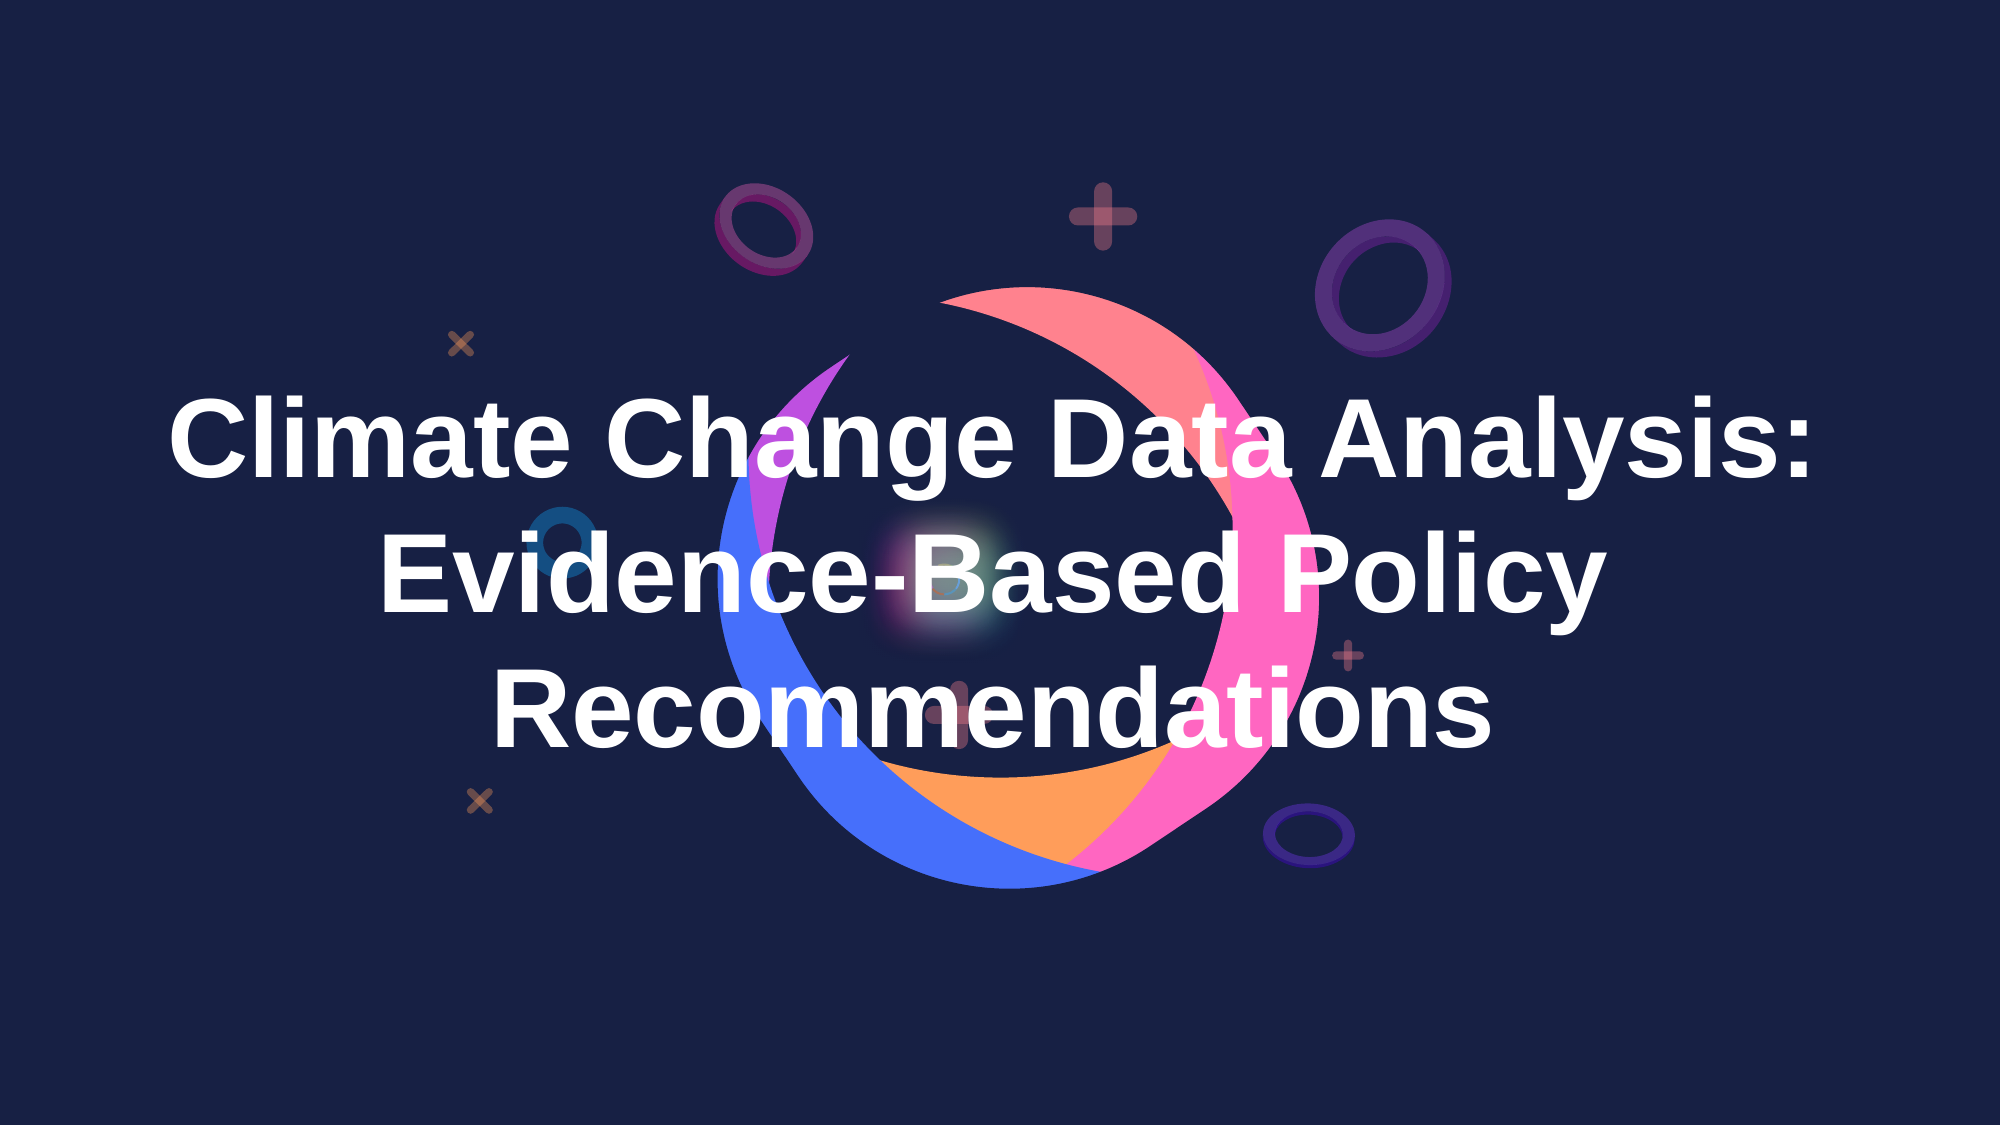

Climate Change Data Analysis: Evidence-Based Policy Recommendations